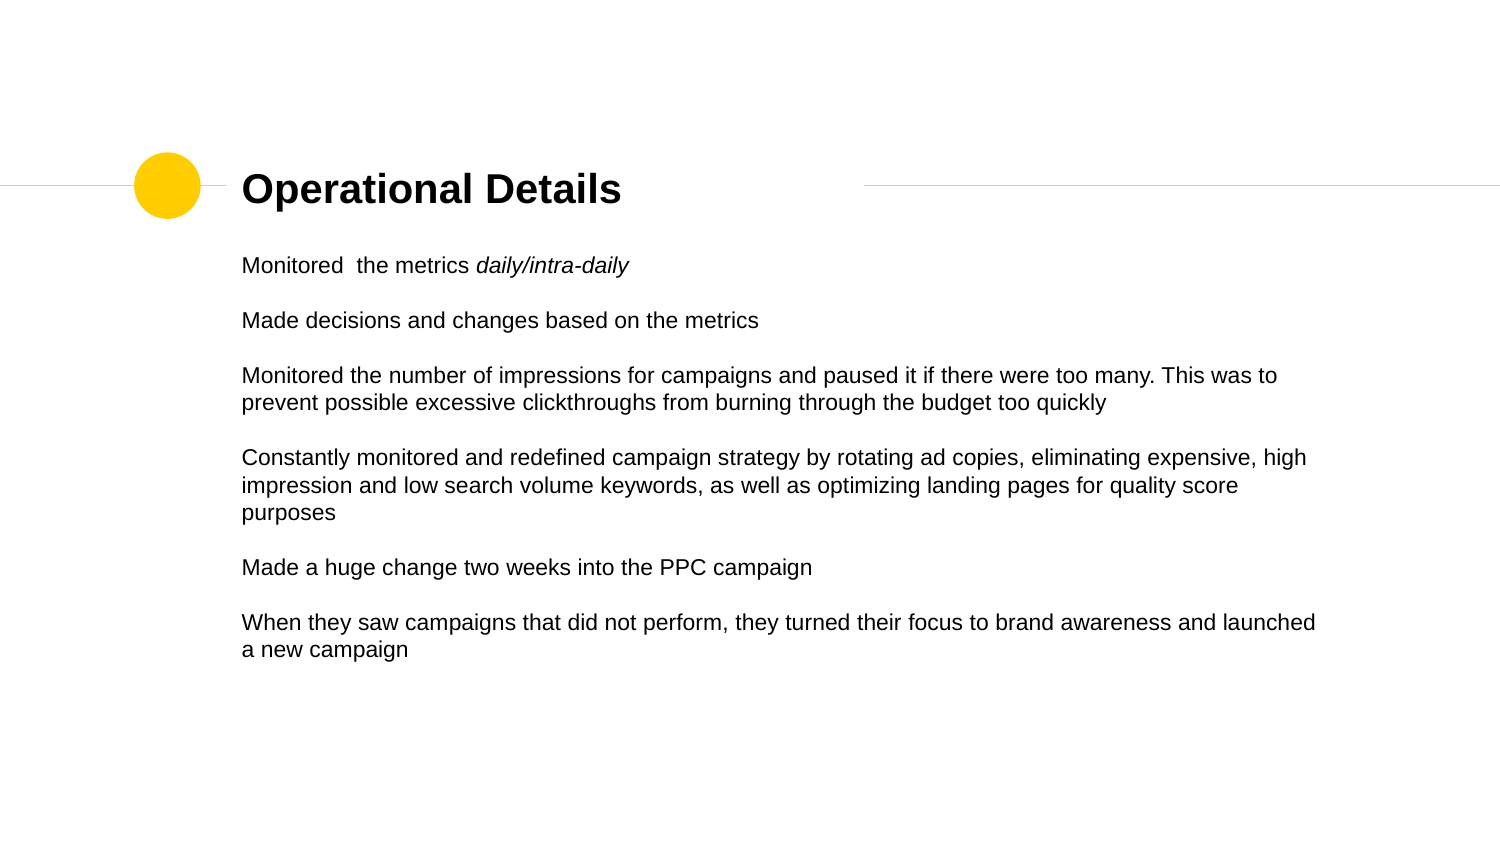

# Operational Details
Monitored  the metrics daily/intra-daily

Made decisions and changes based on the metrics

Monitored the number of impressions for campaigns and paused it if there were too many. This was to prevent possible excessive clickthroughs from burning through the budget too quickly

Constantly monitored and redefined campaign strategy by rotating ad copies, eliminating expensive, high impression and low search volume keywords, as well as optimizing landing pages for quality score purposes

Made a huge change two weeks into the PPC campaign

When they saw campaigns that did not perform, they turned their focus to brand awareness and launched a new campaign